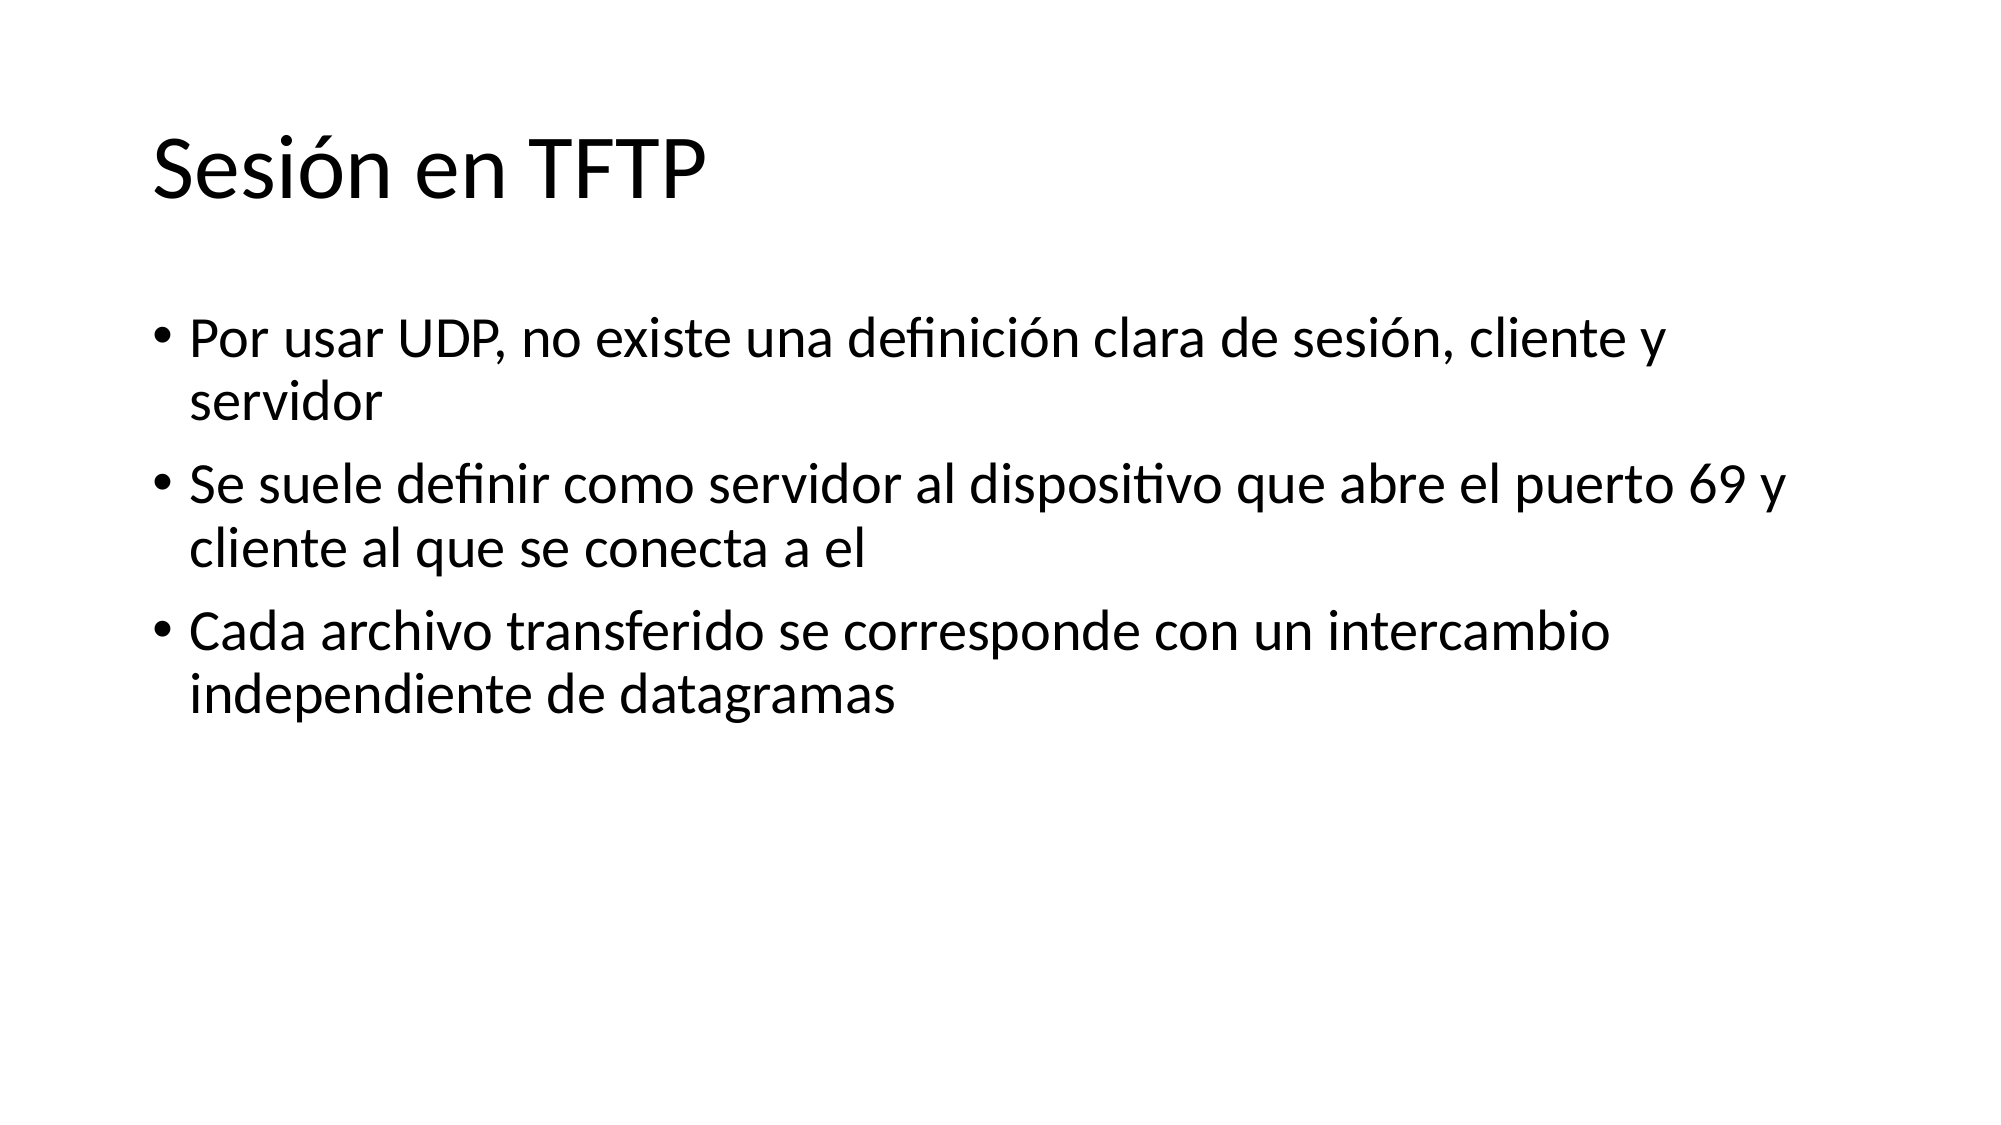

# Sesión en TFTP
Por usar UDP, no existe una definición clara de sesión, cliente y servidor
Se suele definir como servidor al dispositivo que abre el puerto 69 y cliente al que se conecta a el
Cada archivo transferido se corresponde con un intercambio independiente de datagramas